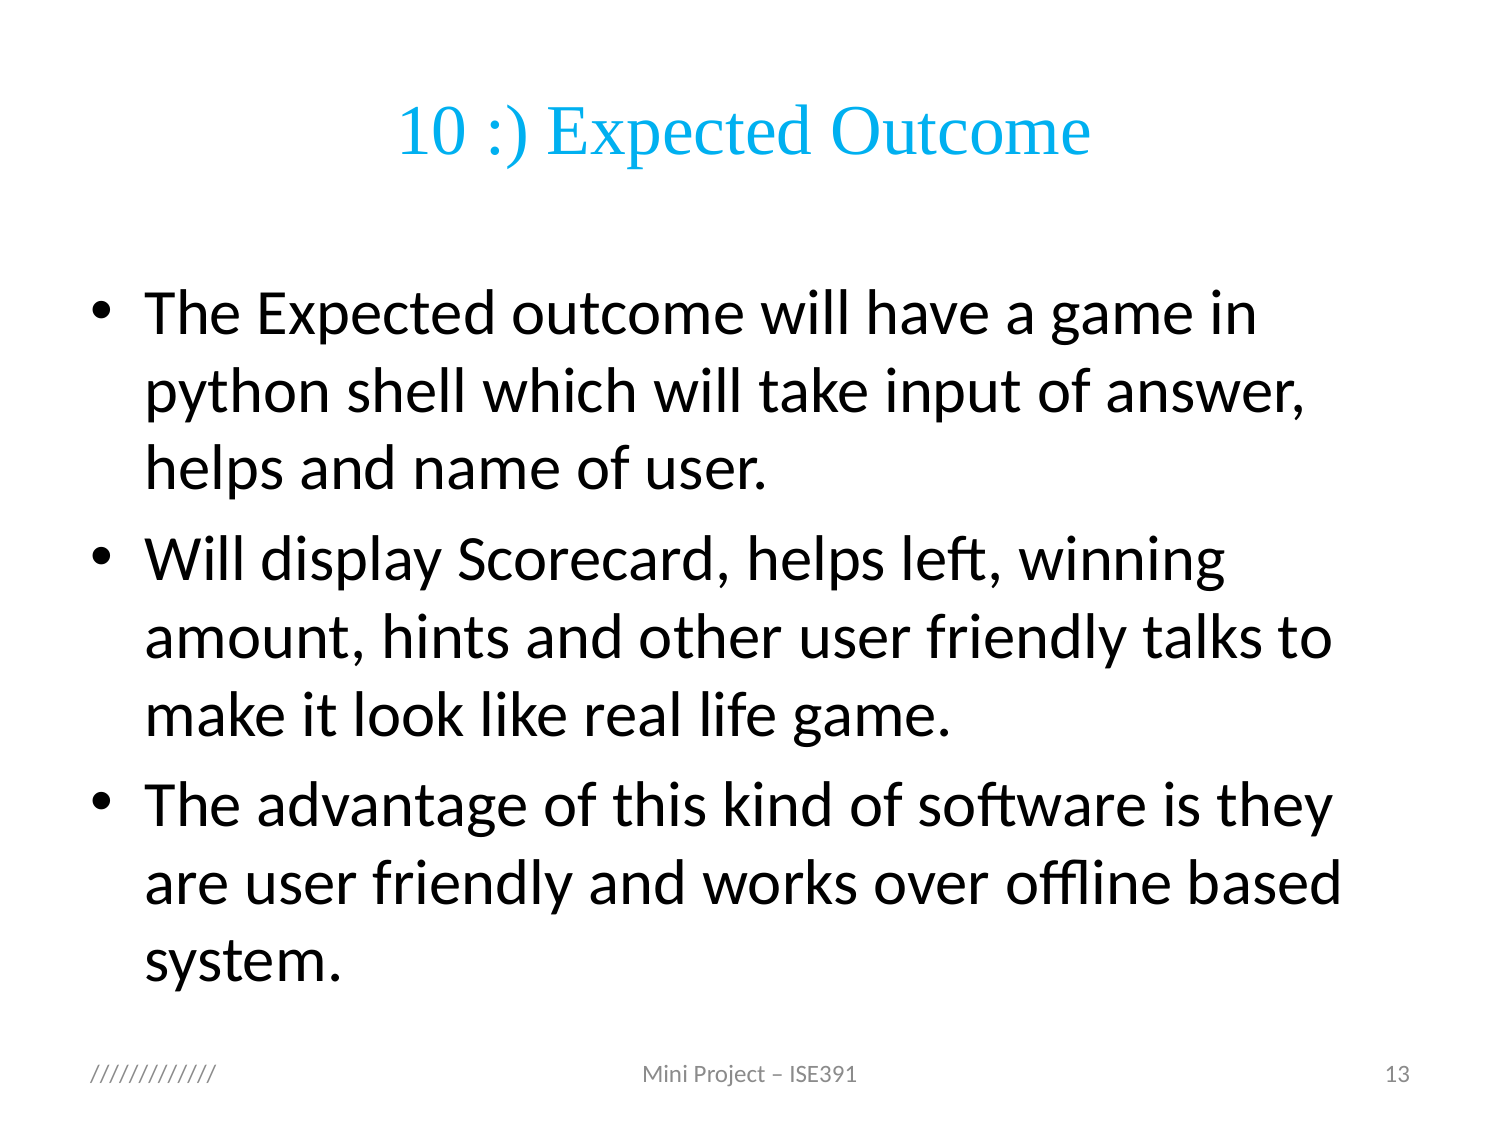

# 10 :) Expected Outcome
The Expected outcome will have a game in python shell which will take input of answer, helps and name of user.
Will display Scorecard, helps left, winning amount, hints and other user friendly talks to make it look like real life game.
The advantage of this kind of software is they are user friendly and works over offline based system.

/////////////
Mini Project – ISE391
13